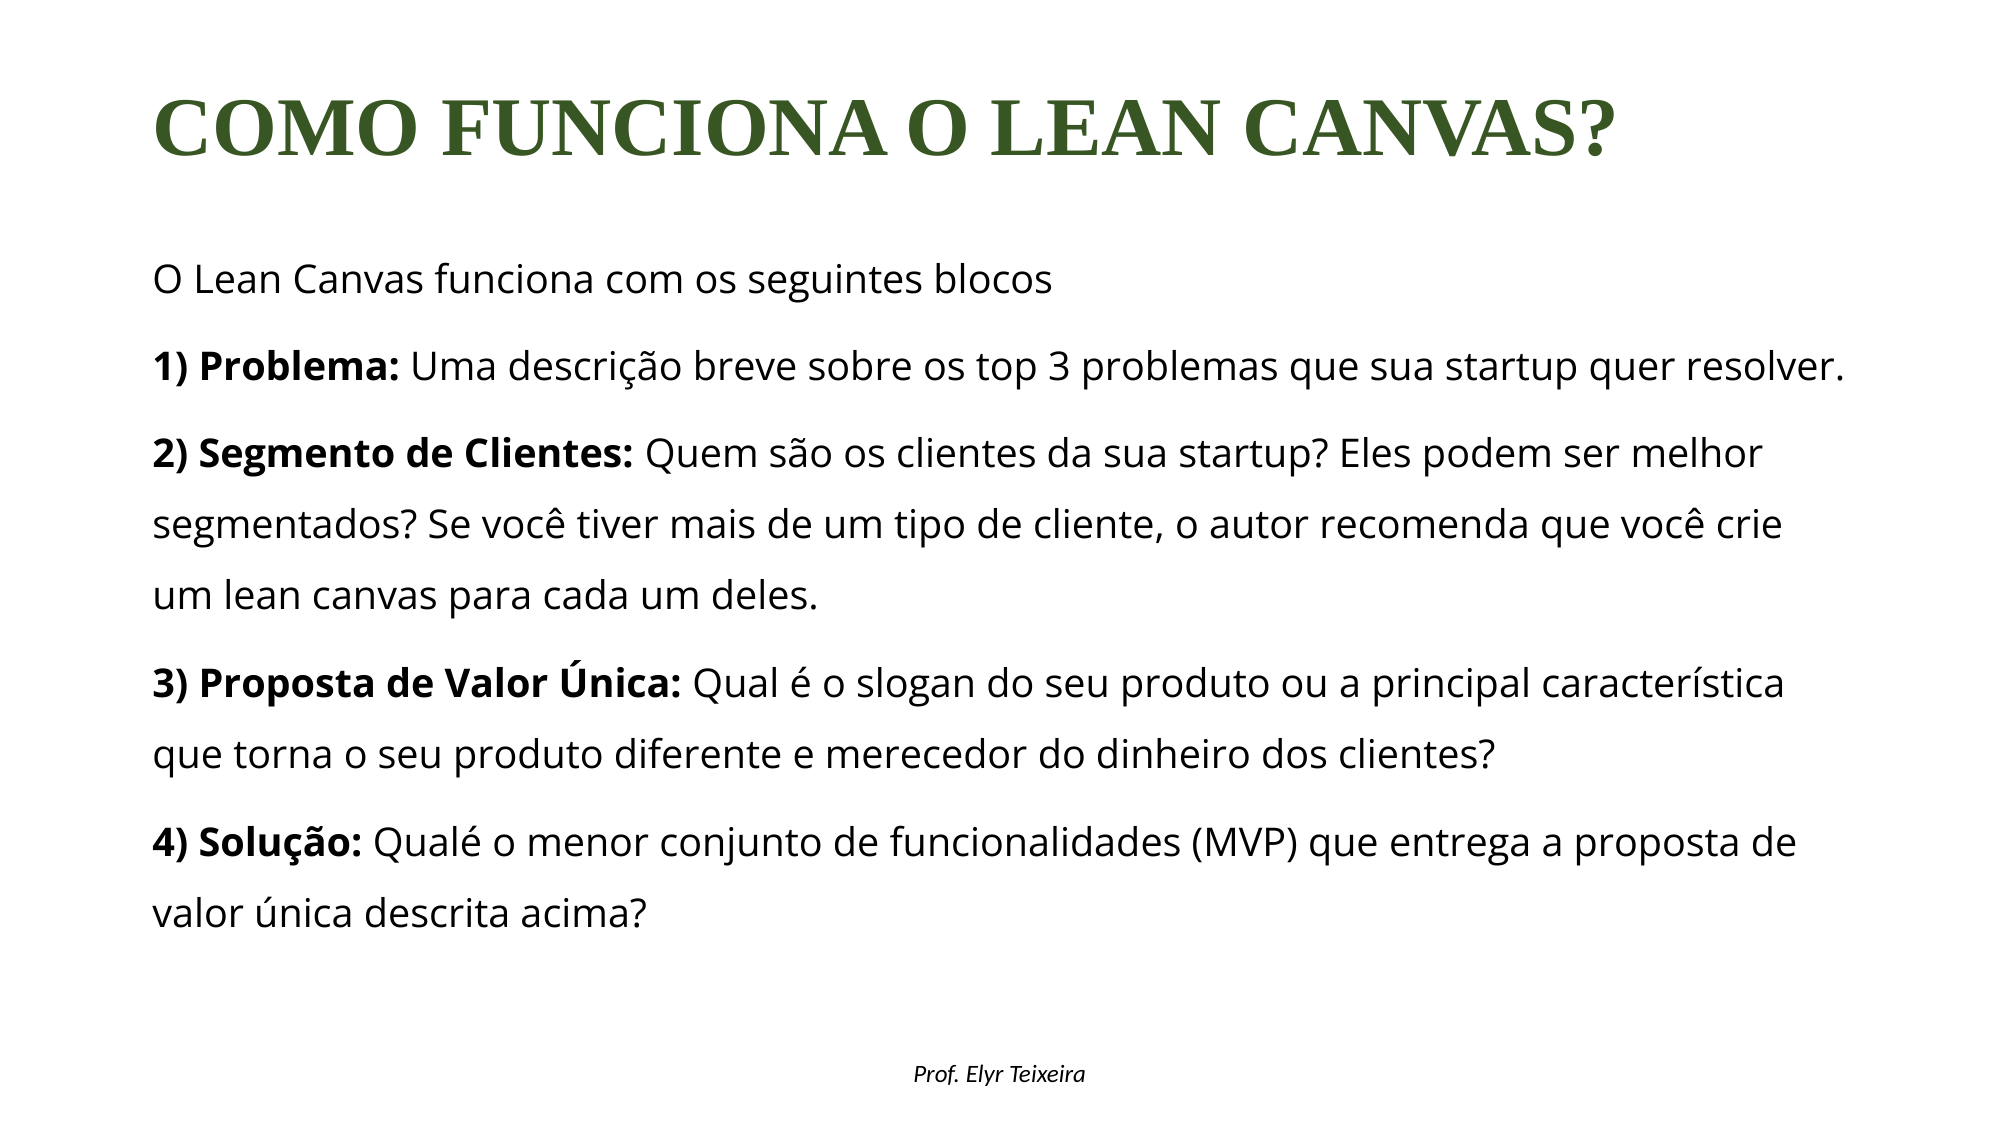

# Como funciona o lean canvas?
O Lean Canvas funciona com os seguintes blocos
1) Problema: Uma descrição breve sobre os top 3 problemas que sua startup quer resolver.
2) Segmento de Clientes: Quem são os clientes da sua startup? Eles podem ser melhor segmentados? Se você tiver mais de um tipo de cliente, o autor recomenda que você crie um lean canvas para cada um deles.
3) Proposta de Valor Única: Qual é o slogan do seu produto ou a principal característica que torna o seu produto diferente e merecedor do dinheiro dos clientes?
4) Solução: Qualé o menor conjunto de funcionalidades (MVP) que entrega a proposta de valor única descrita acima?